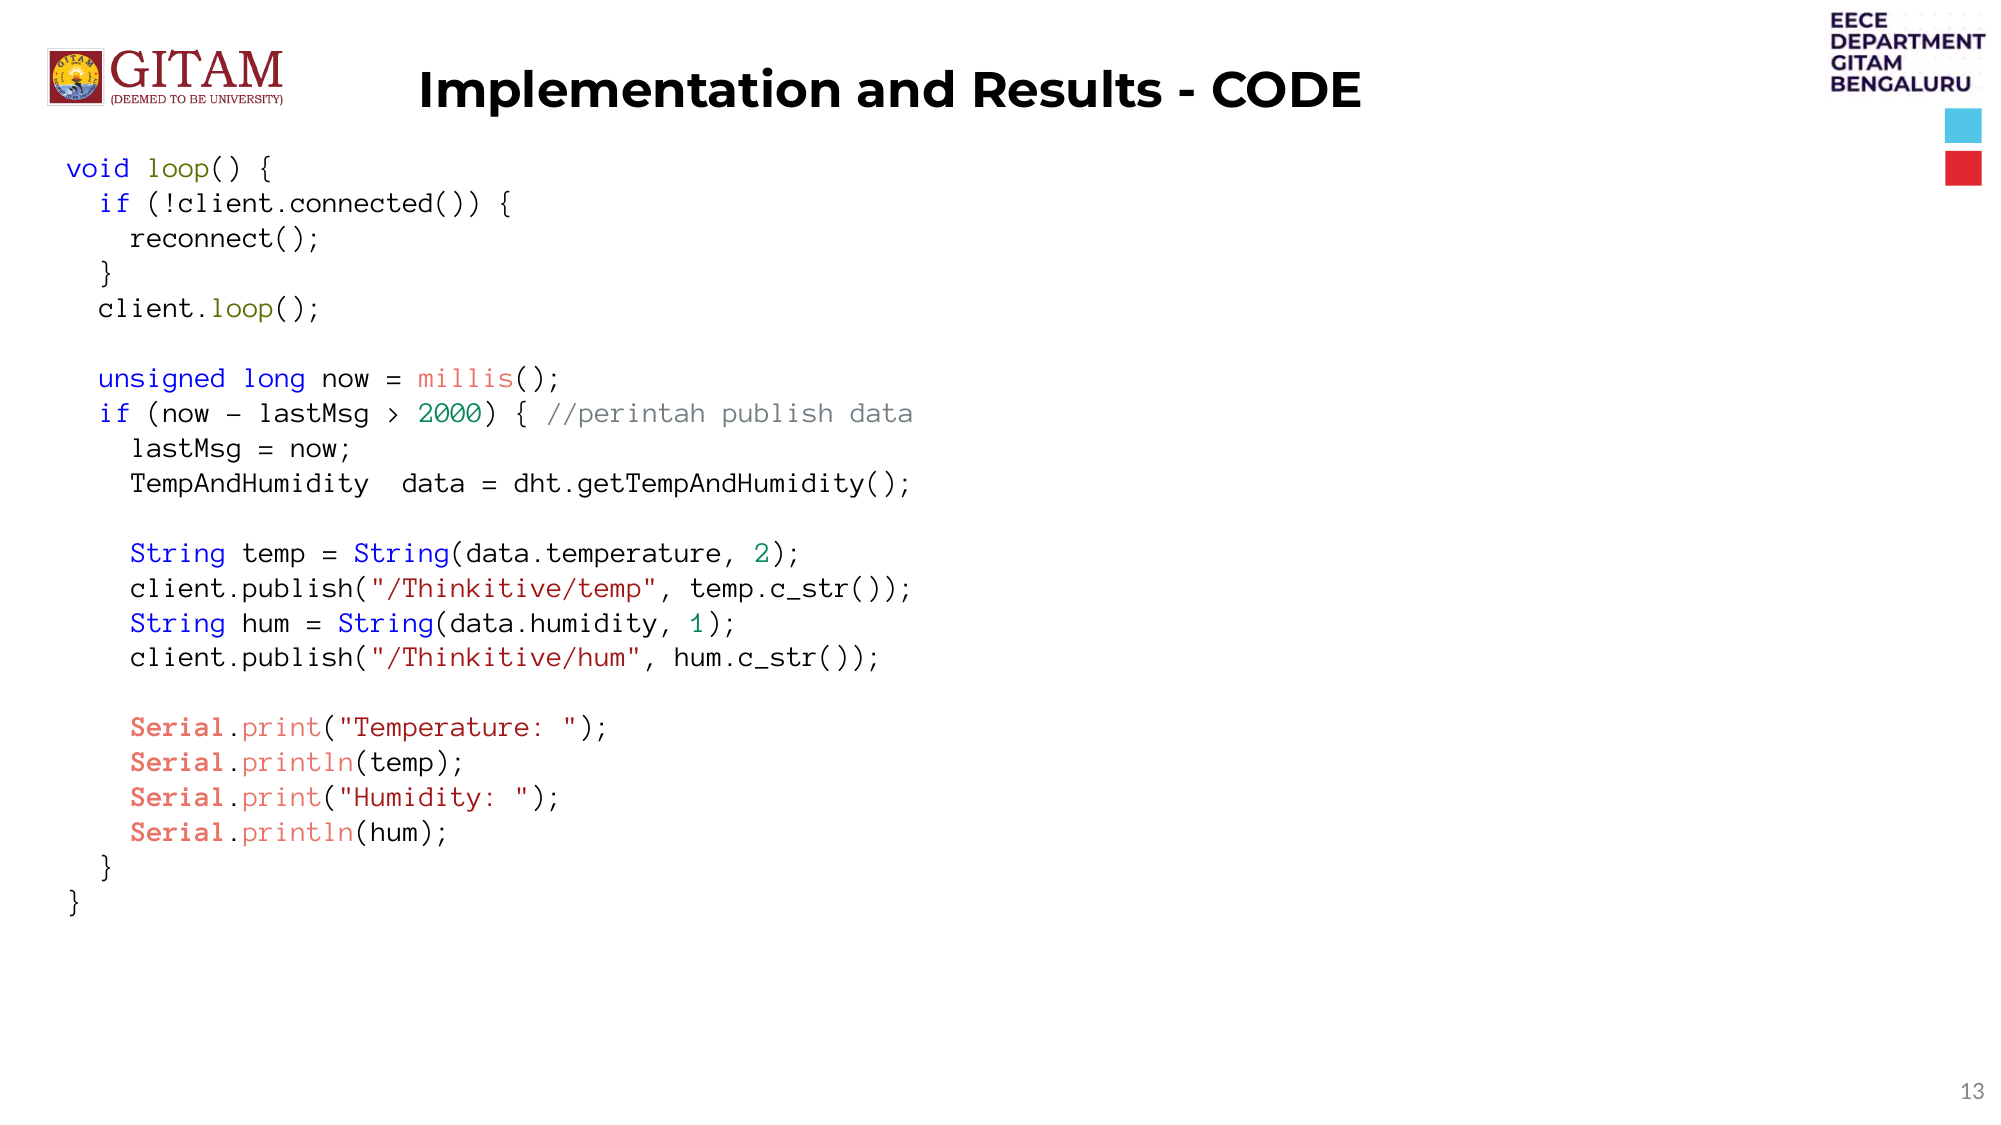

Implementation and Results - CODE
void loop() {
  if (!client.connected()) {
    reconnect();
  }
  client.loop();
  unsigned long now = millis();
  if (now - lastMsg > 2000) { //perintah publish data
    lastMsg = now;
    TempAndHumidity  data = dht.getTempAndHumidity();
    String temp = String(data.temperature, 2);
    client.publish("/Thinkitive/temp", temp.c_str());
    String hum = String(data.humidity, 1);
    client.publish("/Thinkitive/hum", hum.c_str());
    Serial.print("Temperature: ");
    Serial.println(temp);
    Serial.print("Humidity: ");
    Serial.println(hum);
  }
}

13